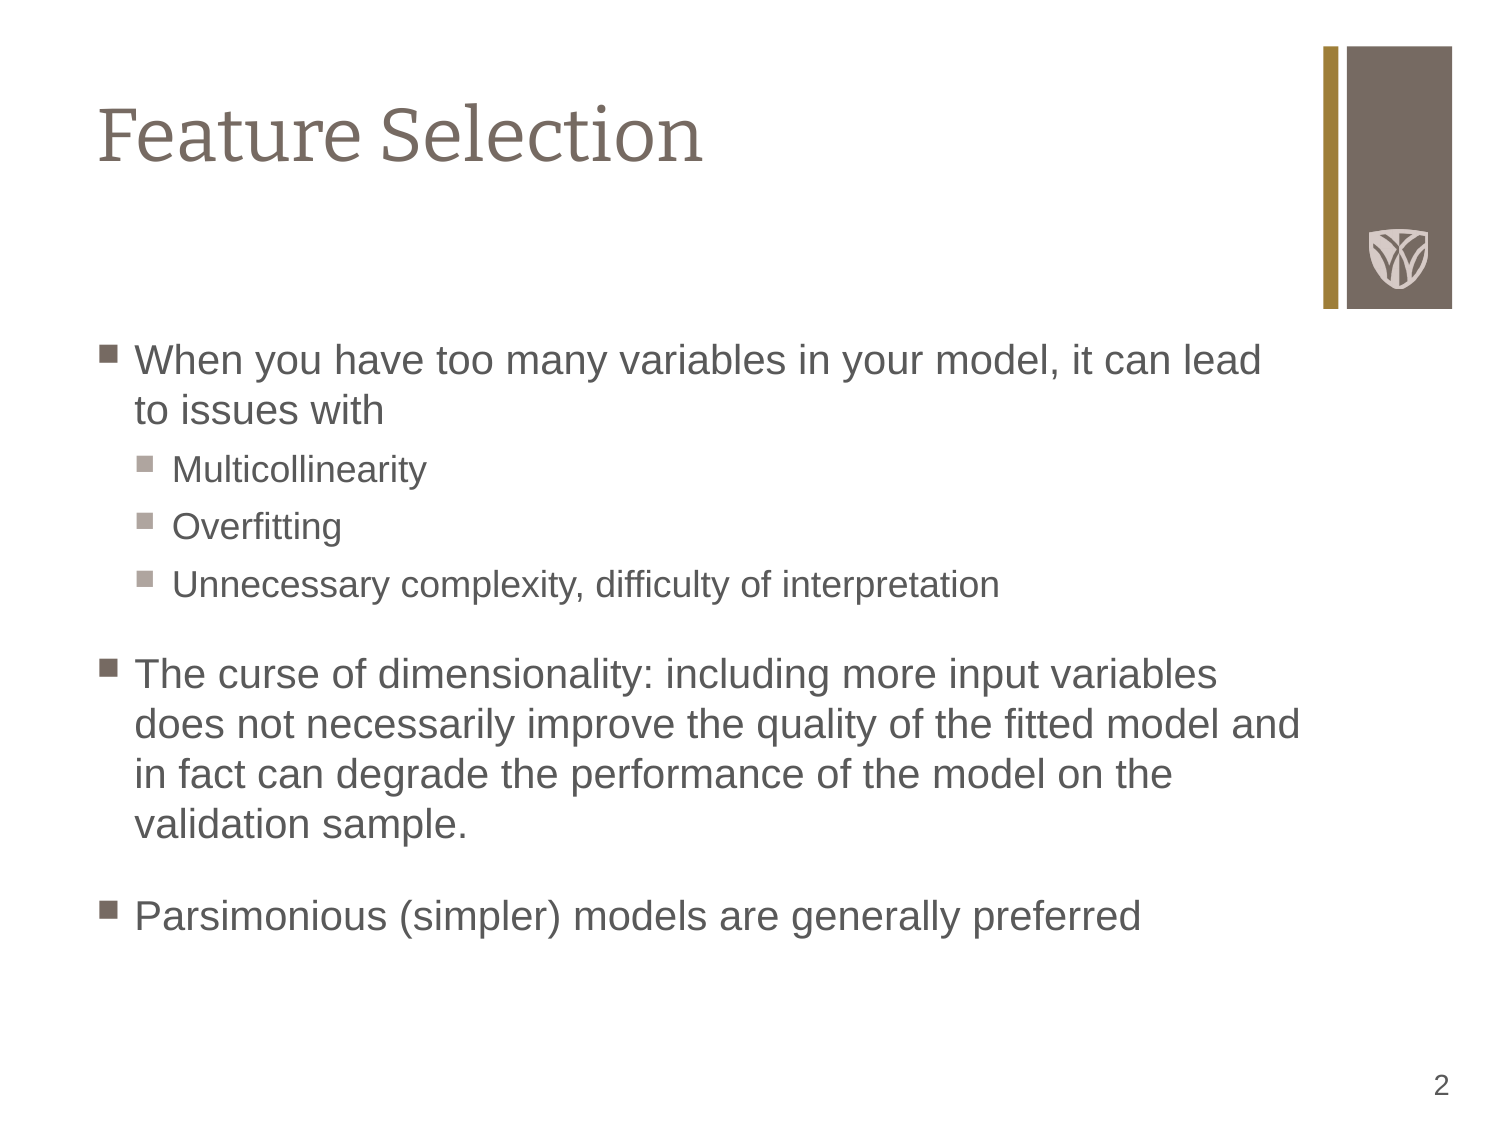

# Feature Selection
When you have too many variables in your model, it can lead to issues with
Multicollinearity
Overfitting
Unnecessary complexity, difficulty of interpretation
The curse of dimensionality: including more input variables does not necessarily improve the quality of the fitted model and in fact can degrade the performance of the model on the validation sample.
Parsimonious (simpler) models are generally preferred
2